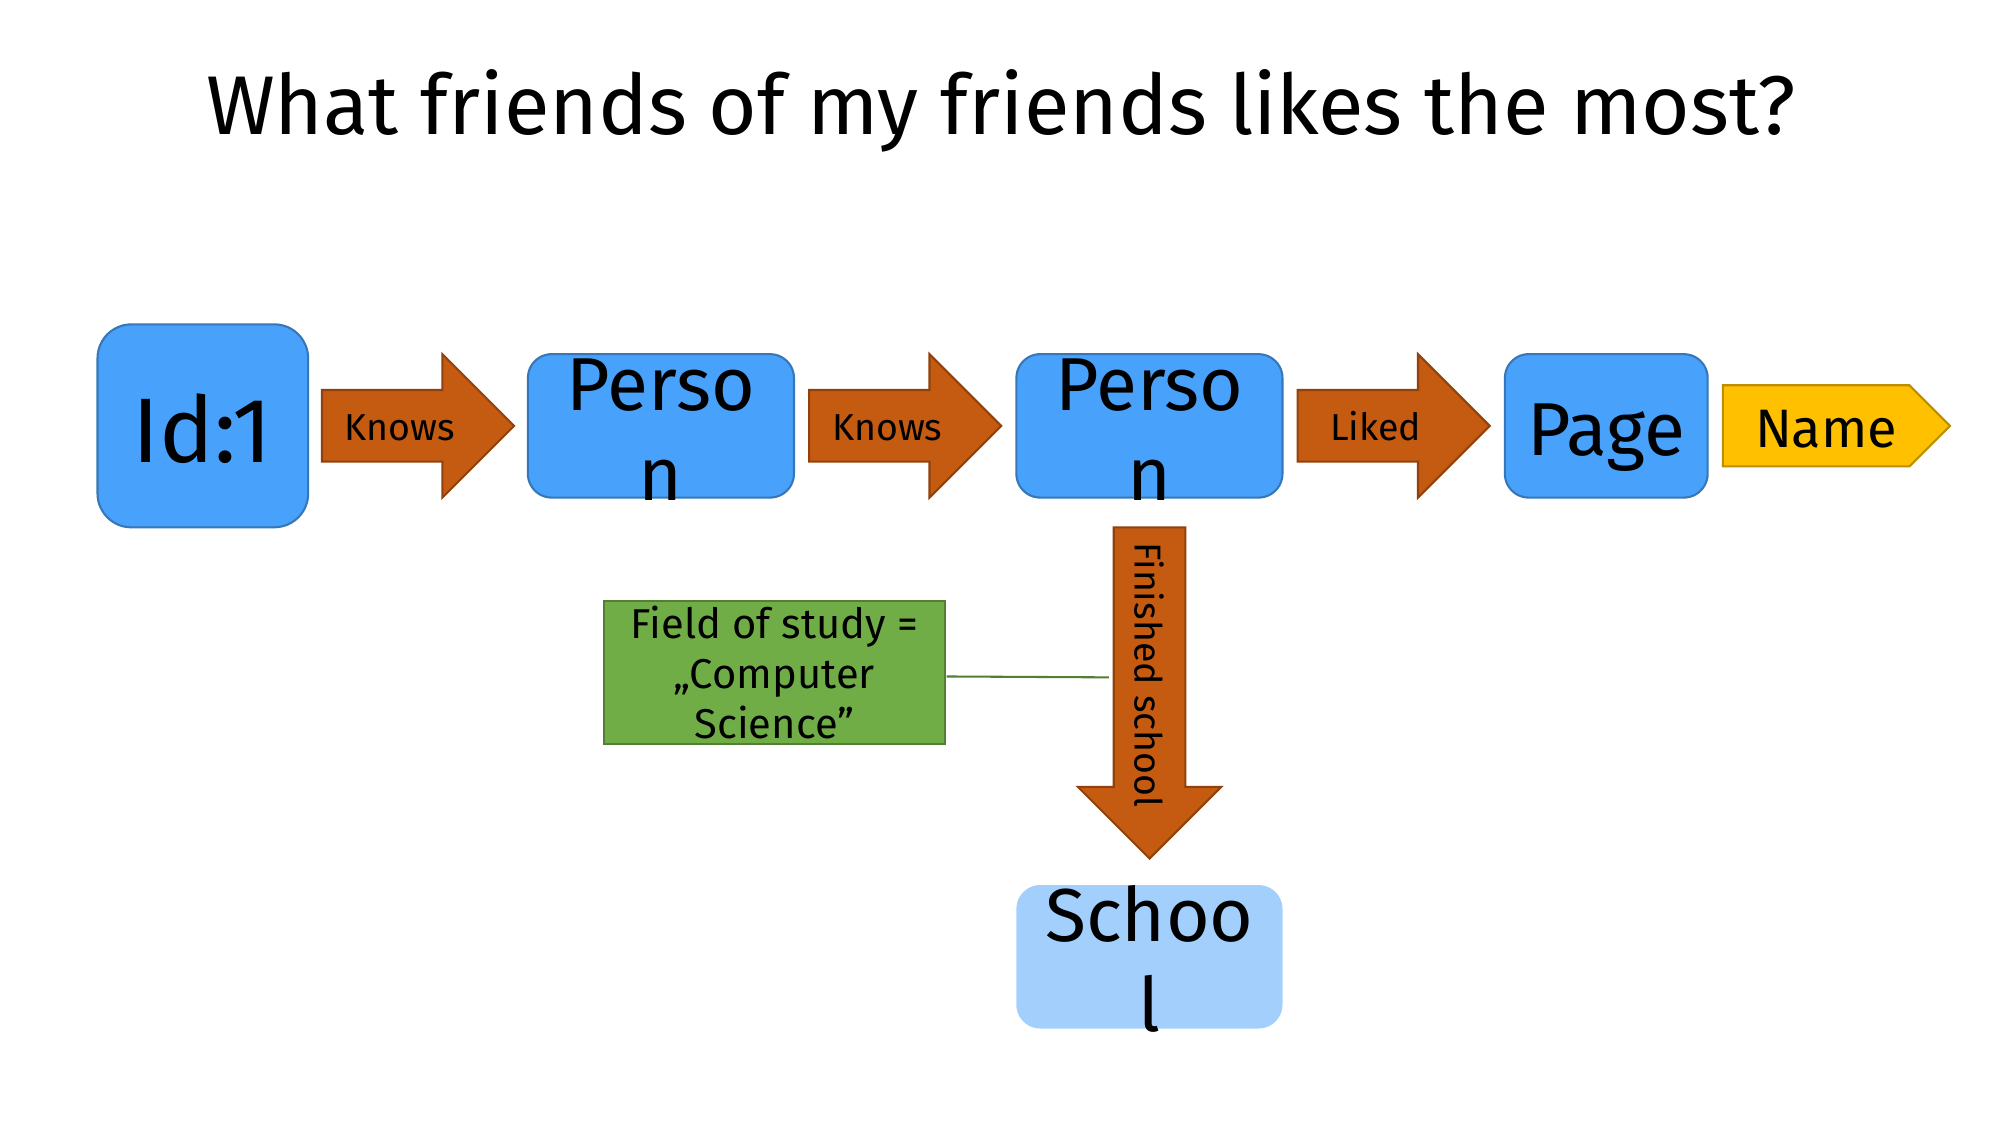

# What friends of my friends likes the most?
Id:1
Knows
Person
Knows
Person
Liked
Page
Name
Field of study = „Computer Science”
Finished school
School